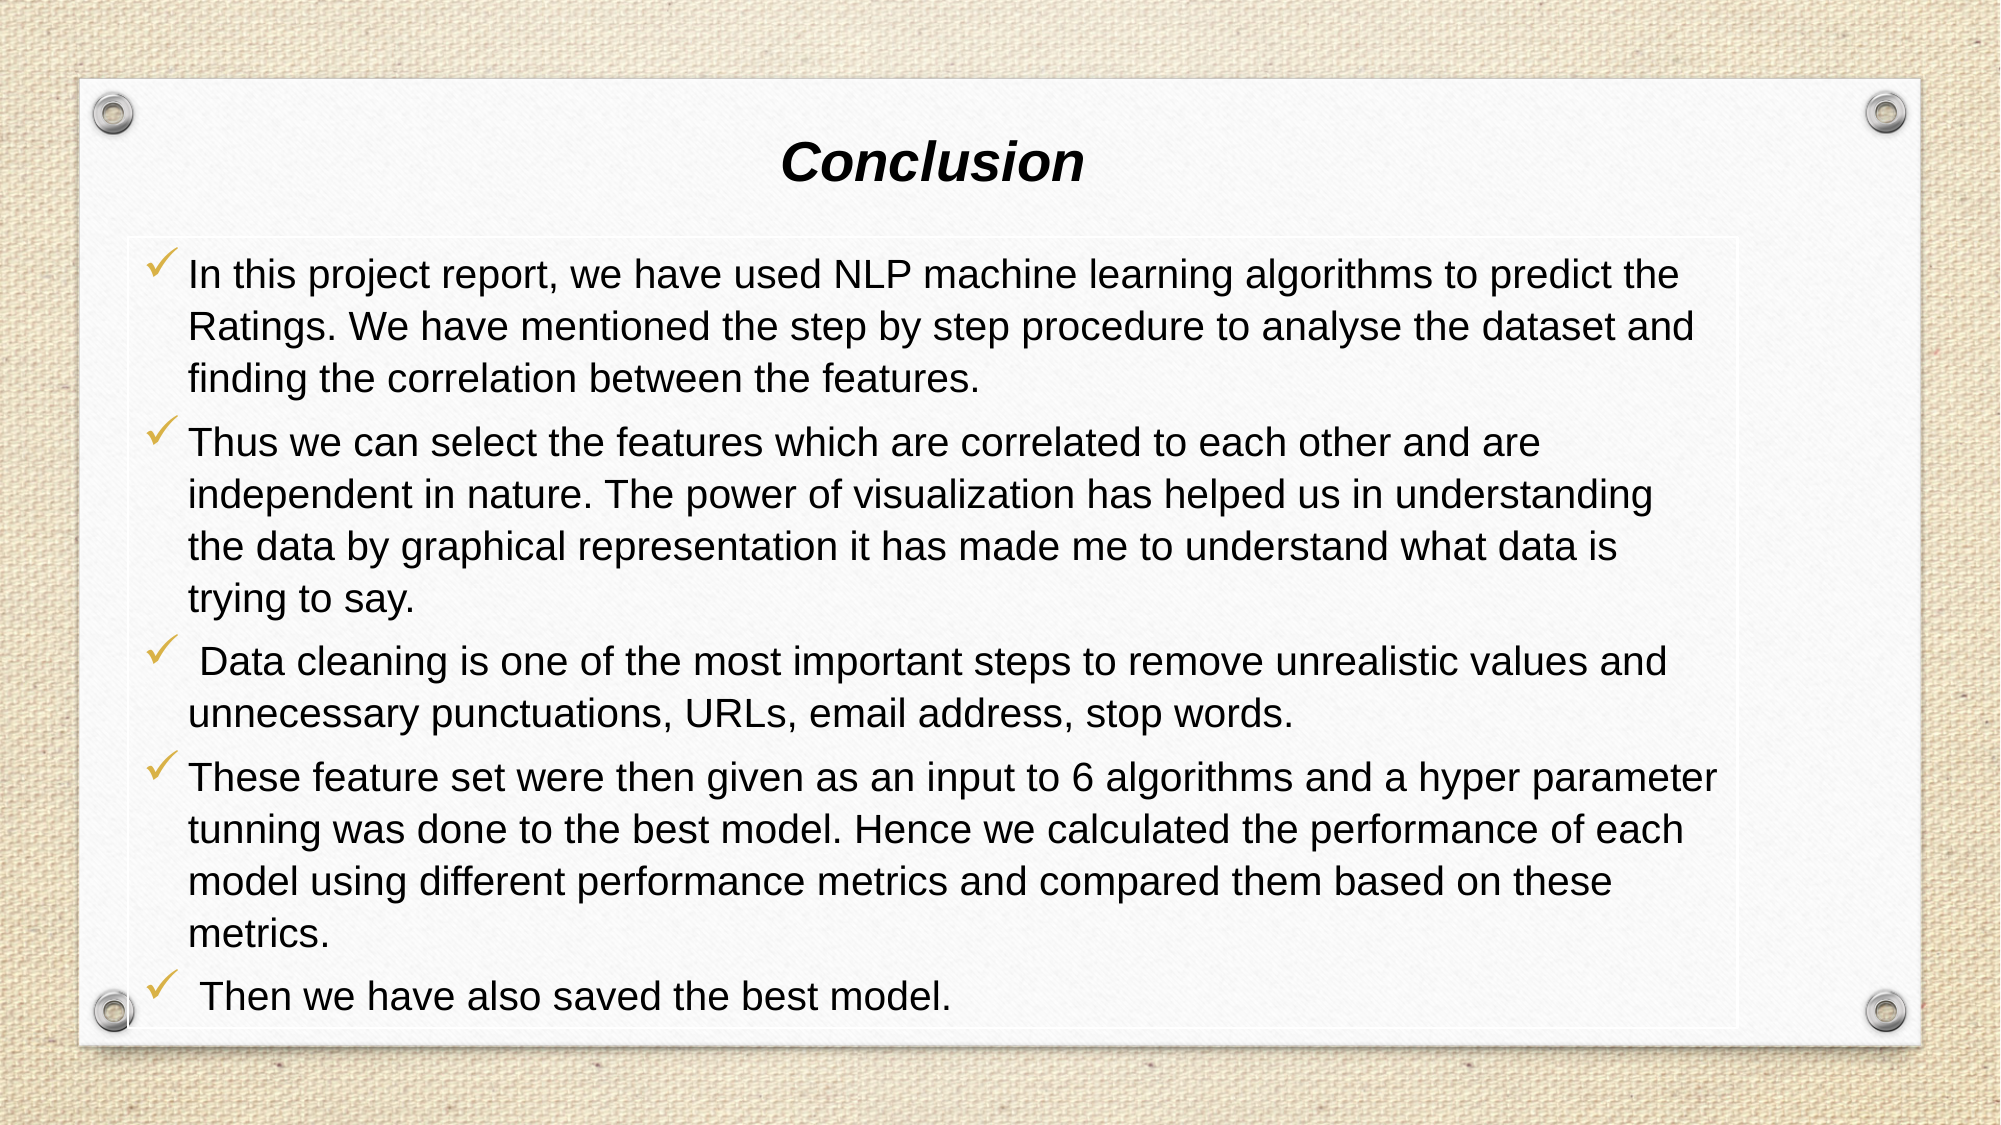

Conclusion
In this project report, we have used NLP machine learning algorithms to predict the Ratings. We have mentioned the step by step procedure to analyse the dataset and finding the correlation between the features.
Thus we can select the features which are correlated to each other and are independent in nature. The power of visualization has helped us in understanding the data by graphical representation it has made me to understand what data is trying to say.
 Data cleaning is one of the most important steps to remove unrealistic values and unnecessary punctuations, URLs, email address, stop words.
These feature set were then given as an input to 6 algorithms and a hyper parameter tunning was done to the best model. Hence we calculated the performance of each model using different performance metrics and compared them based on these metrics.
 Then we have also saved the best model.